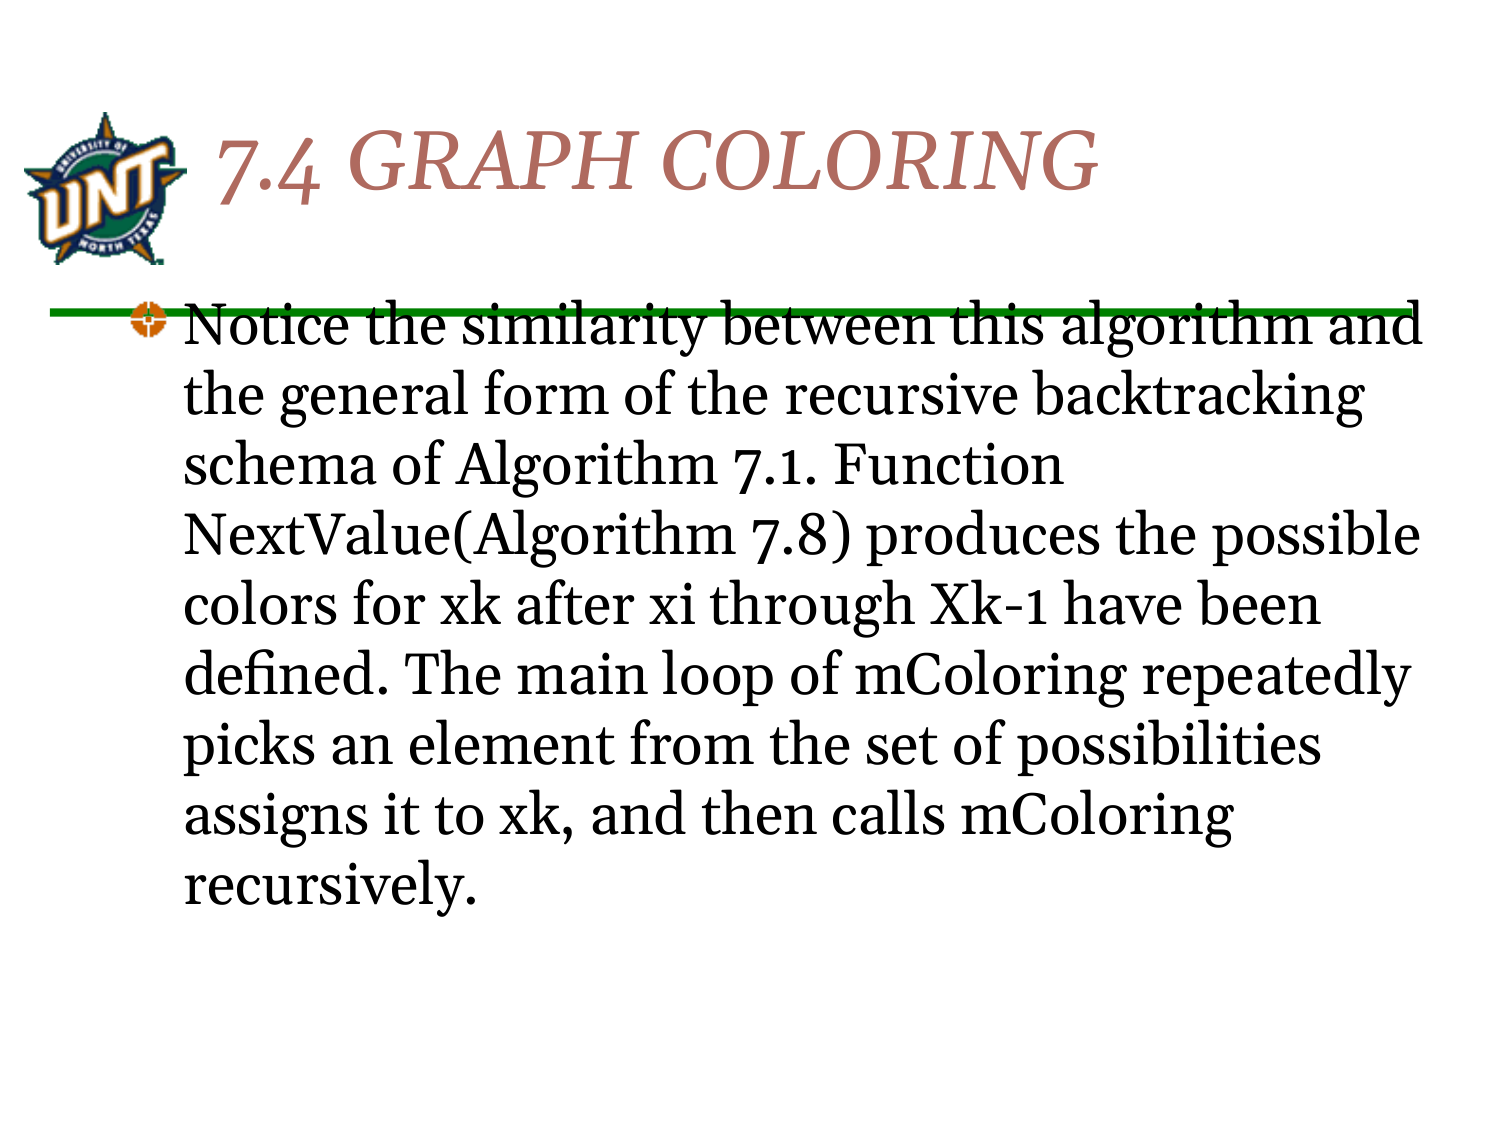

# 7.4 GRAPH COLORING
Notice the similarity between this algorithm and the general form of the recursive backtracking schema of Algorithm 7.1. Function NextValue(Algorithm 7.8) produces the possible colors for xk after xi through Xk-1 have been defined. The main loop of mColoring repeatedly picks an element from the set of possibilities assigns it to xk, and then calls mColoring recursively.